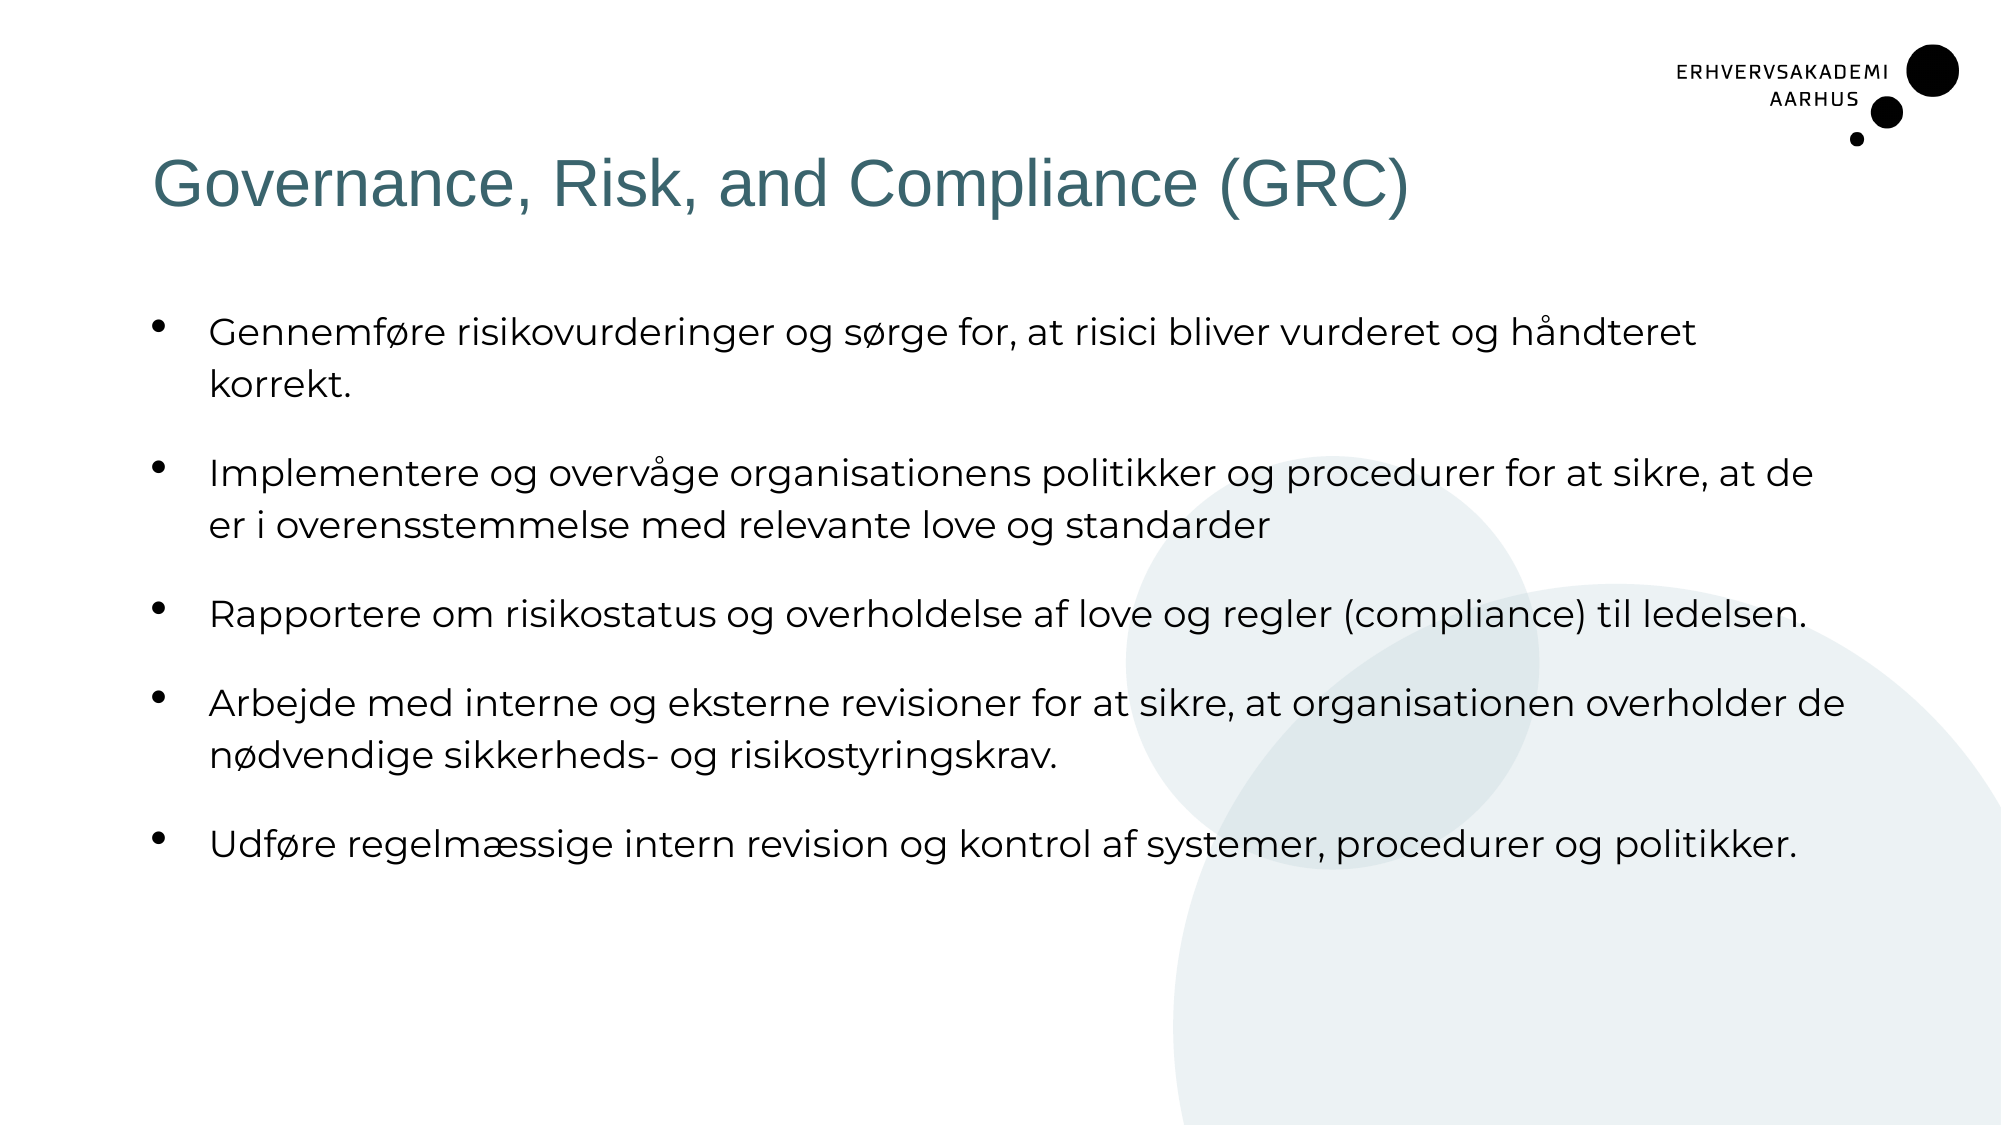

# Governance, Risk, and Compliance (GRC)
Gennemføre risikovurderinger og sørge for, at risici bliver vurderet og håndteret korrekt.
Implementere og overvåge organisationens politikker og procedurer for at sikre, at de er i overensstemmelse med relevante love og standarder
Rapportere om risikostatus og overholdelse af love og regler (compliance) til ledelsen.
Arbejde med interne og eksterne revisioner for at sikre, at organisationen overholder de nødvendige sikkerheds- og risikostyringskrav.
Udføre regelmæssige intern revision og kontrol af systemer, procedurer og politikker.